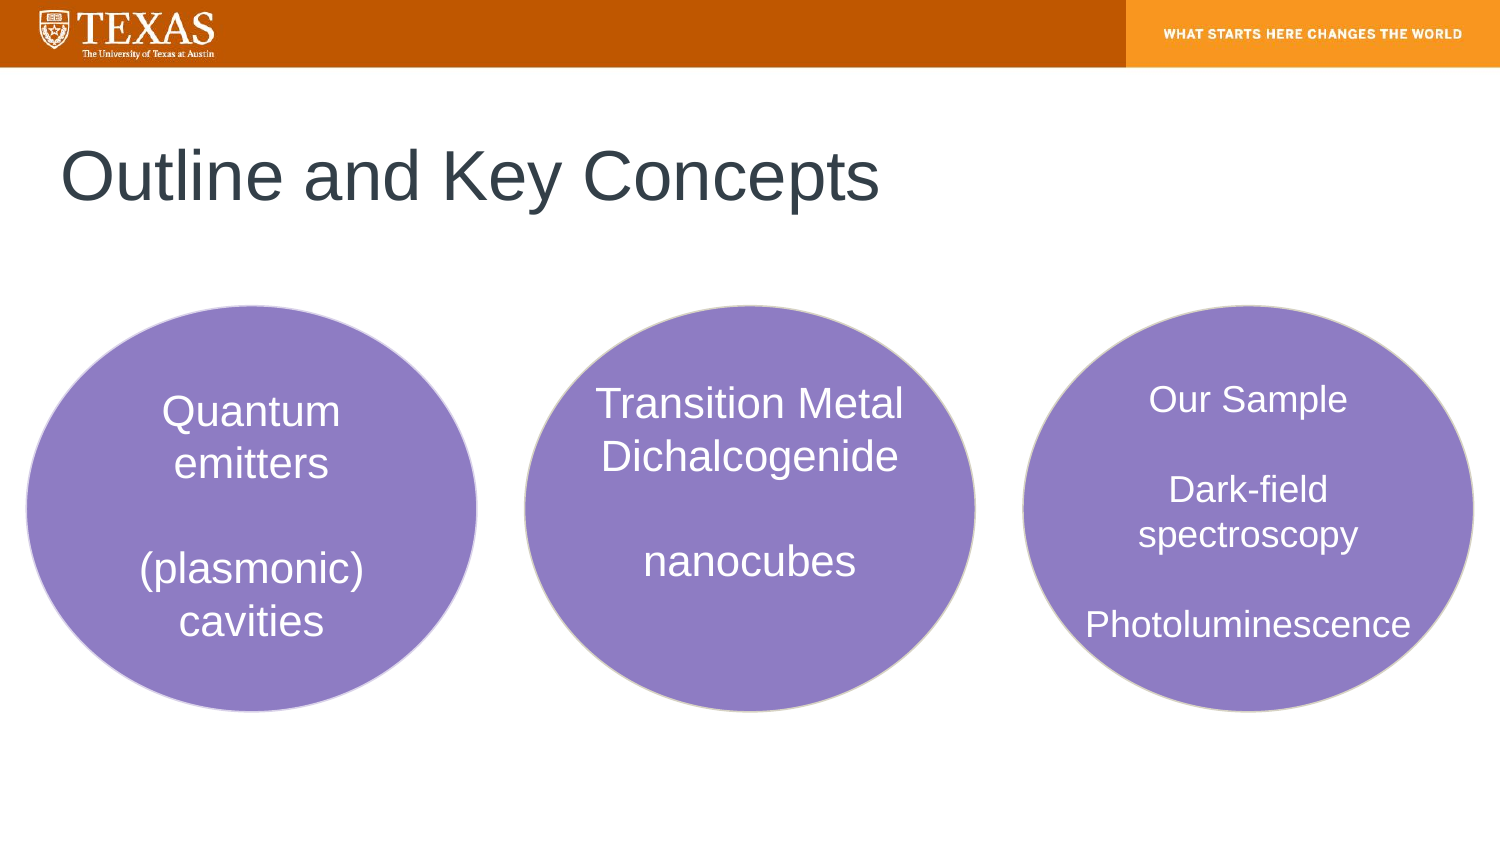

Outline and Key Concepts

Transition Metal Dichalcogenide

nanocubes

Our Sample

Dark-field spectroscopy

Photoluminescence

Quantum emitters

(plasmonic) cavities